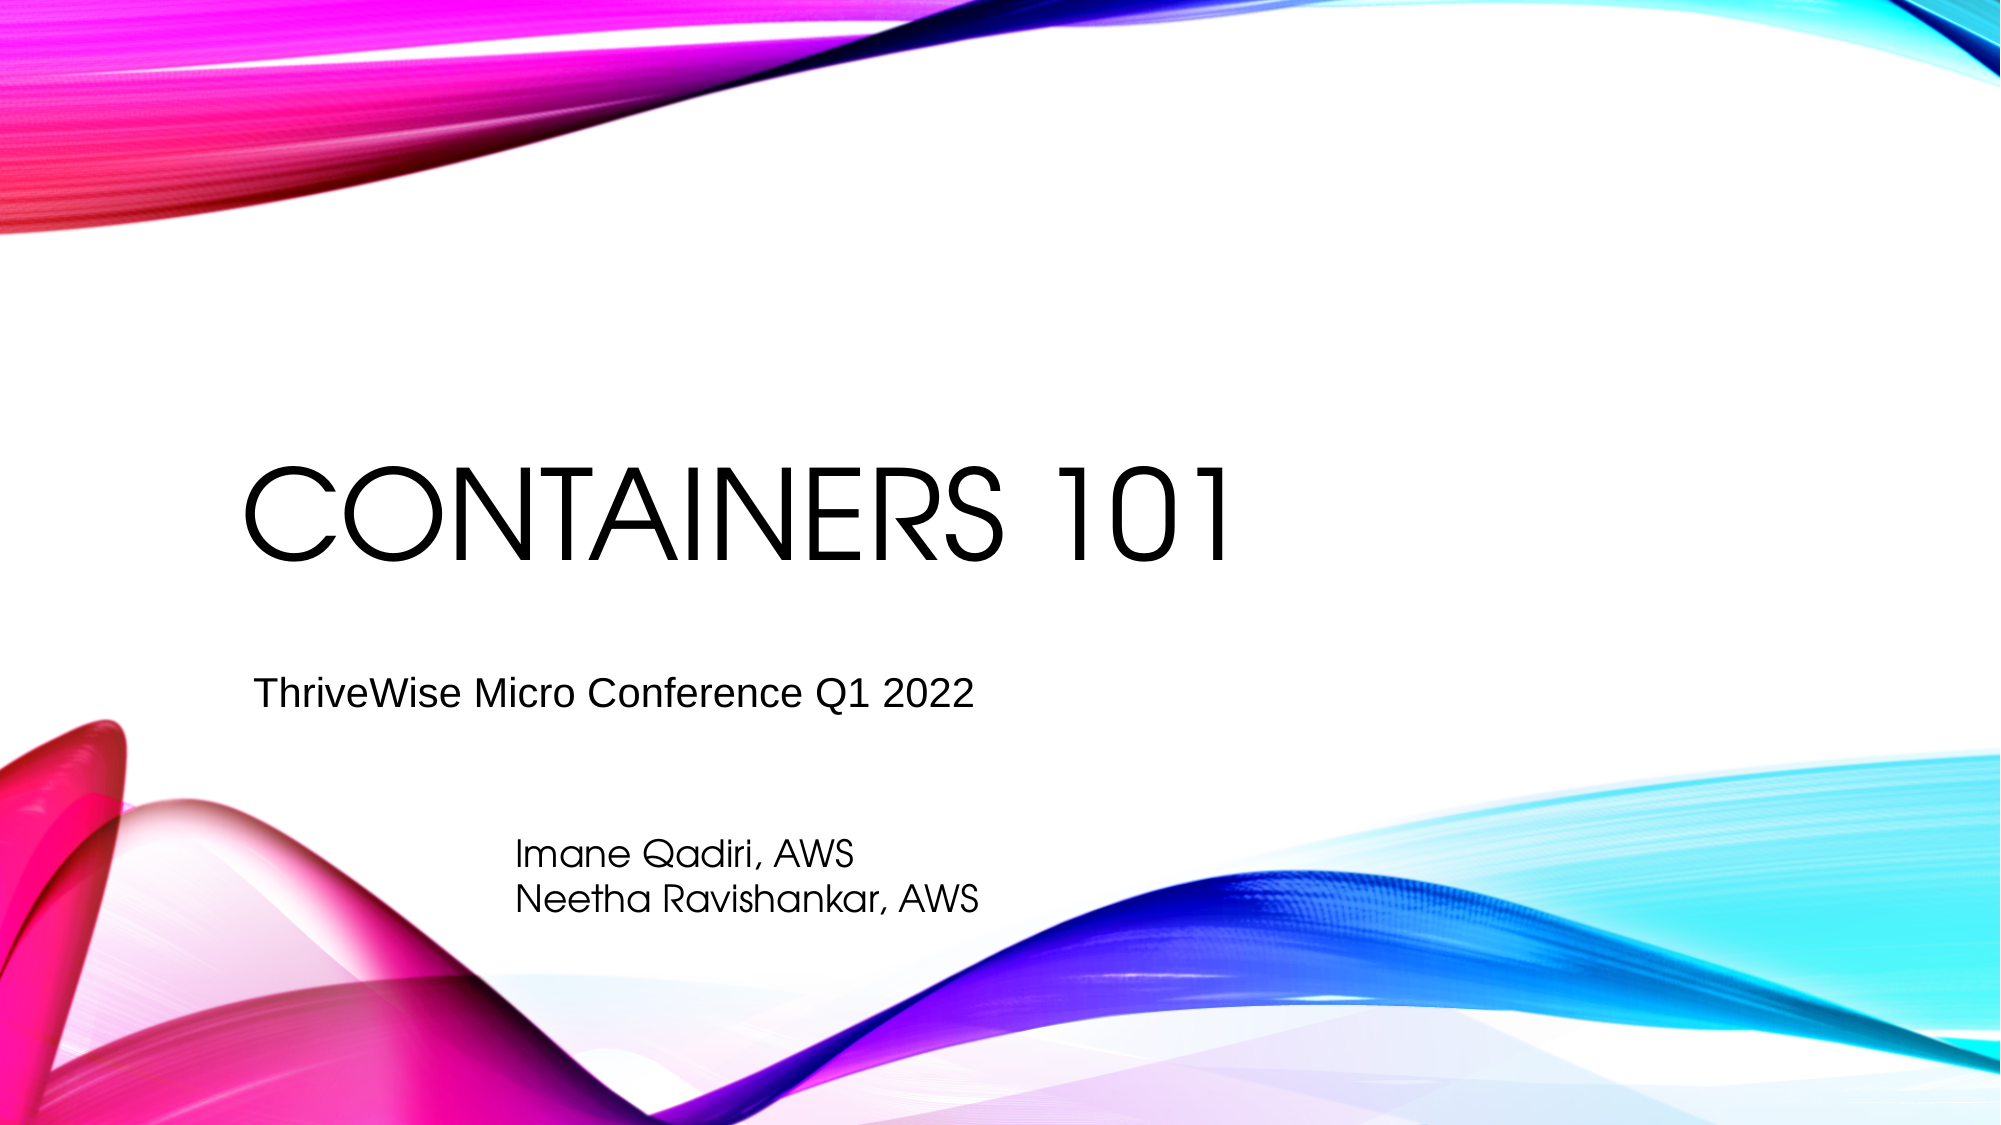

# Containers 101
ThriveWise Micro Conference Q1 2022
Imane Qadiri, AWS
Neetha Ravishankar, AWS